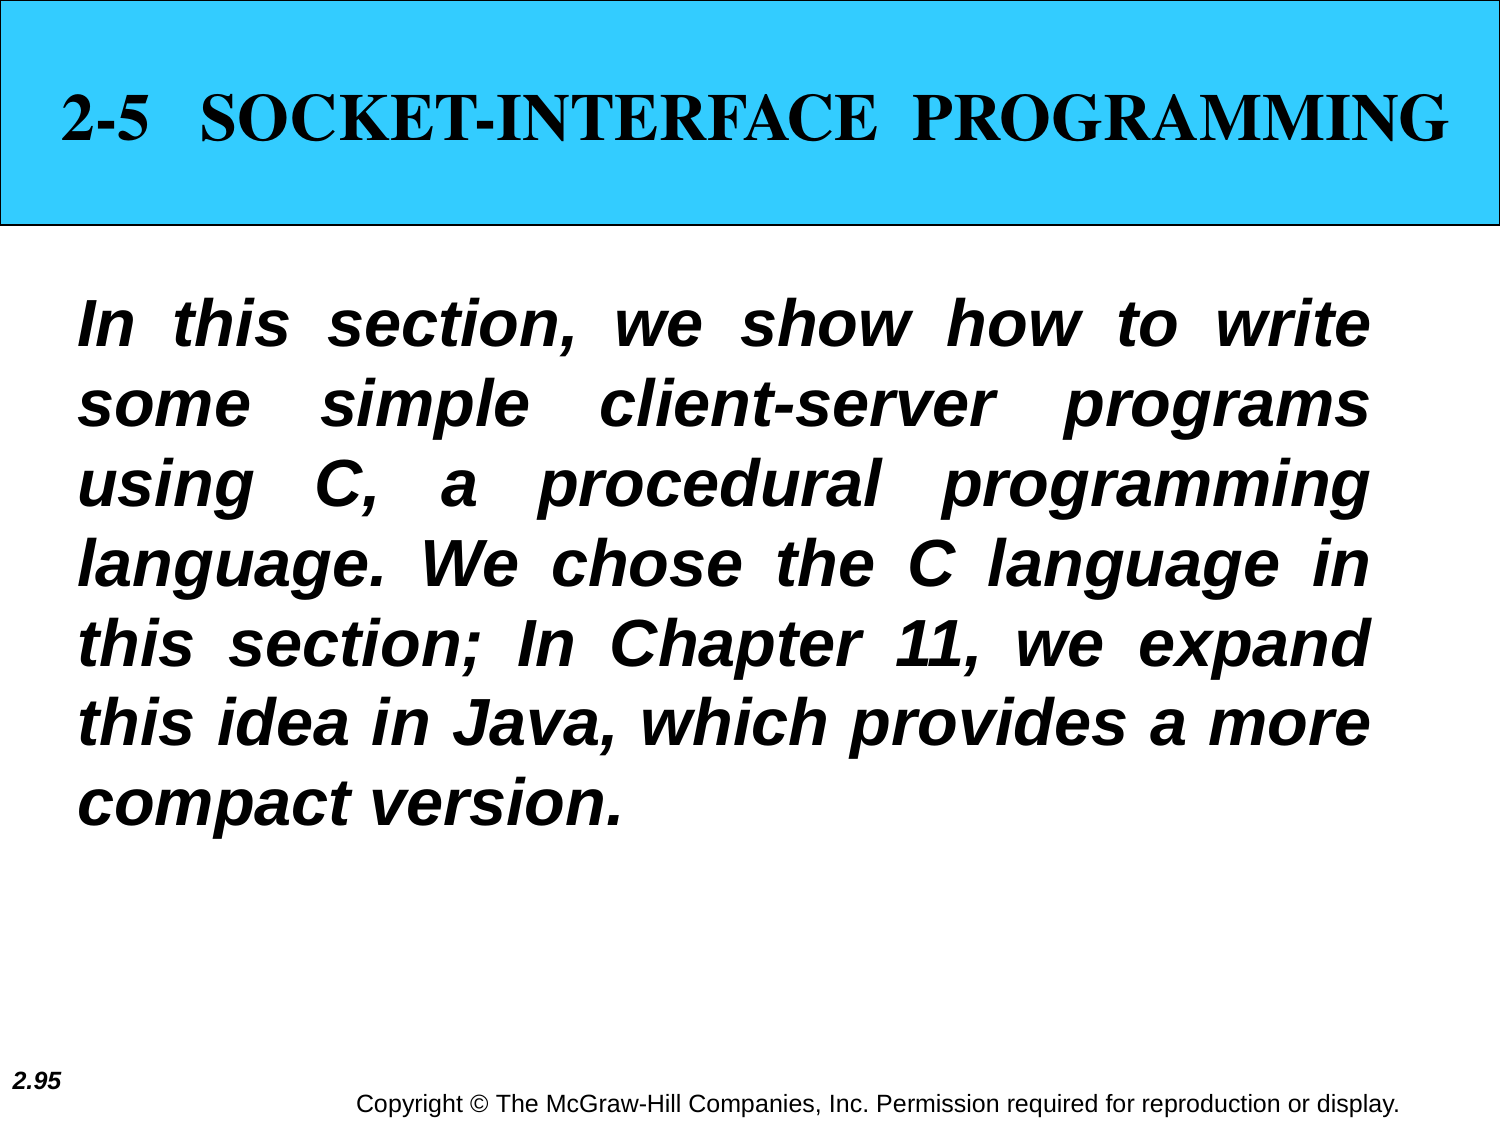

2-5   SOCKET-INTERFACE  PROGRAMMING

In this section, we show how to write some simple client-server programs using C, a procedural programming language. We chose the C language in this section; In Chapter 11, we expand this idea in Java, which provides a more compact version.

2.95